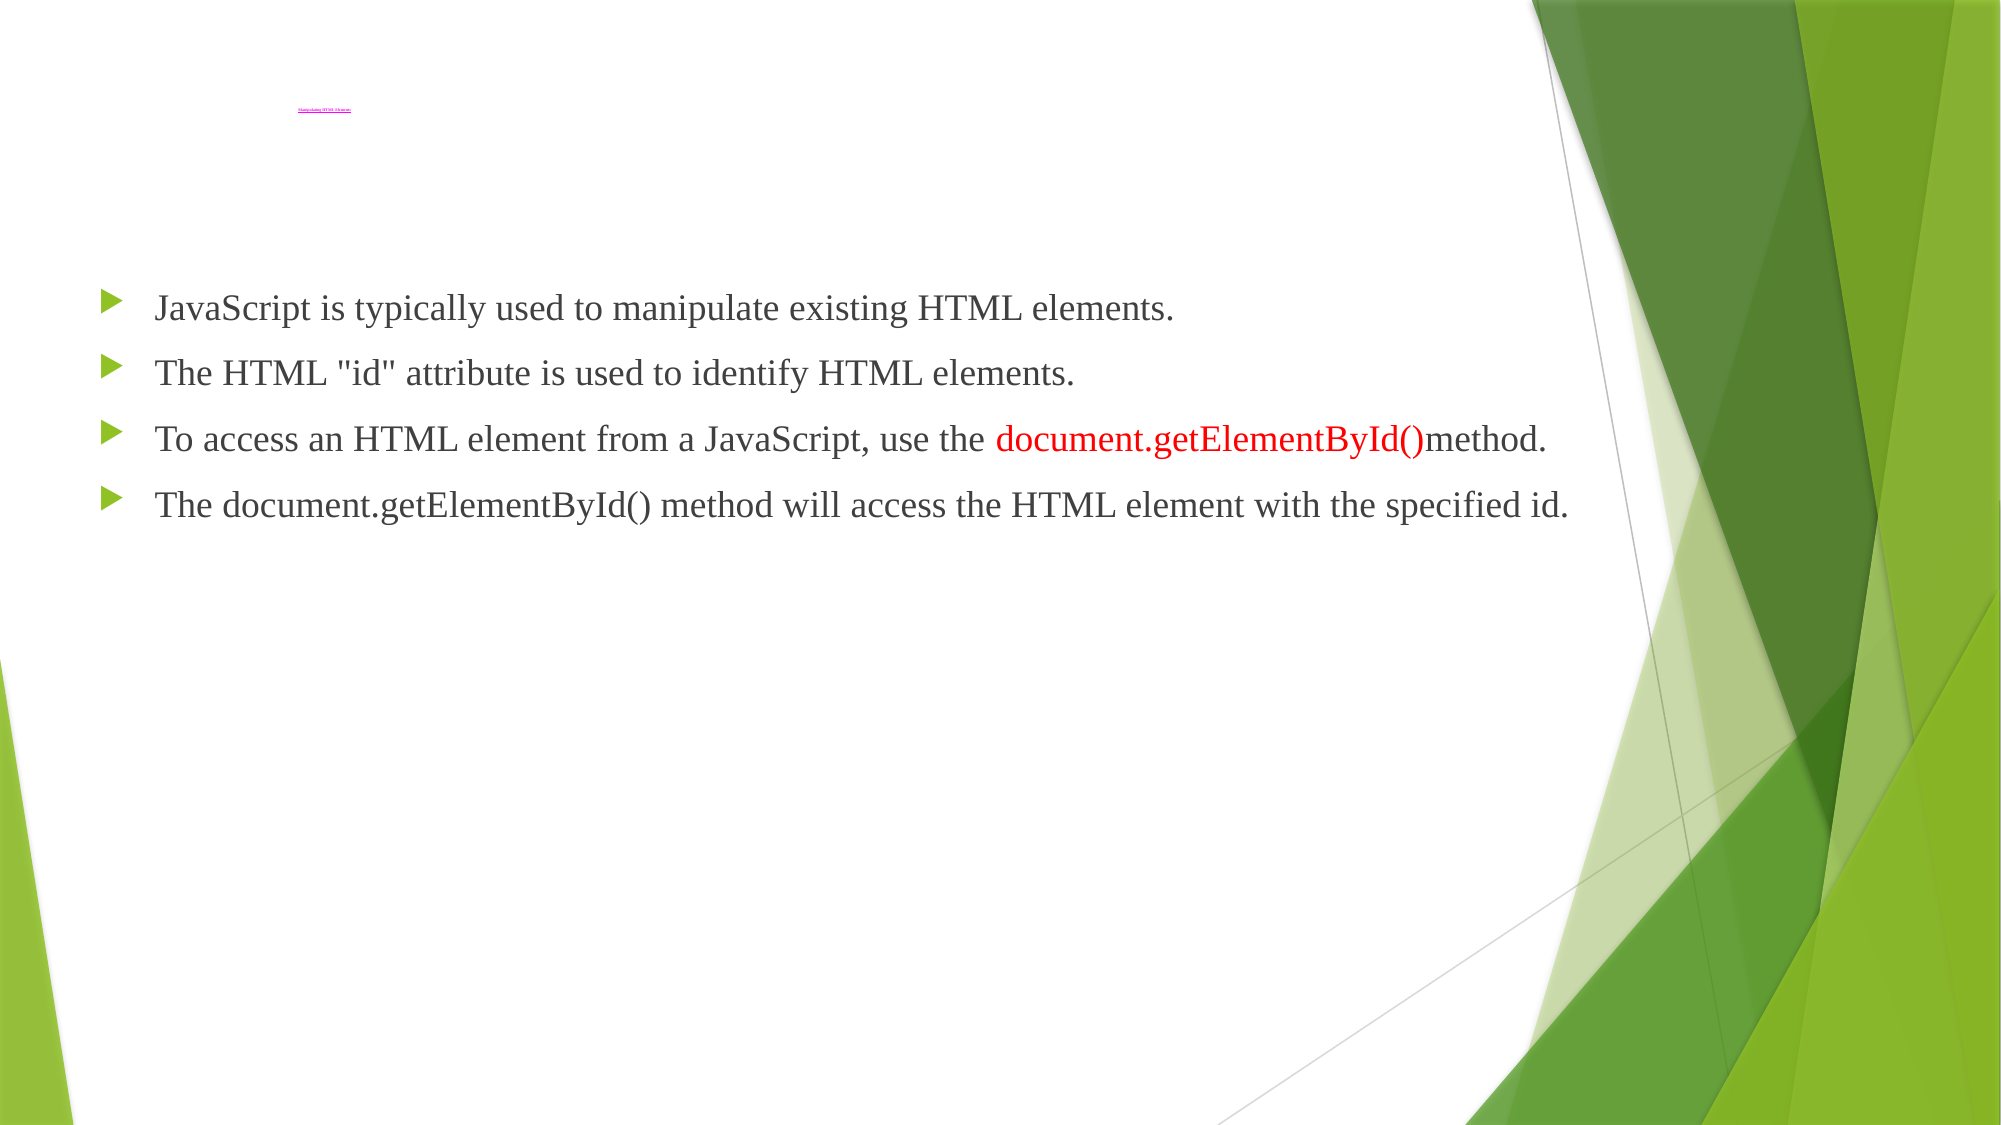

# Manipulating HTML Elements
JavaScript is typically used to manipulate existing HTML elements.
The HTML "id" attribute is used to identify HTML elements.
To access an HTML element from a JavaScript, use the document.getElementById()method.
The document.getElementById() method will access the HTML element with the specified id.